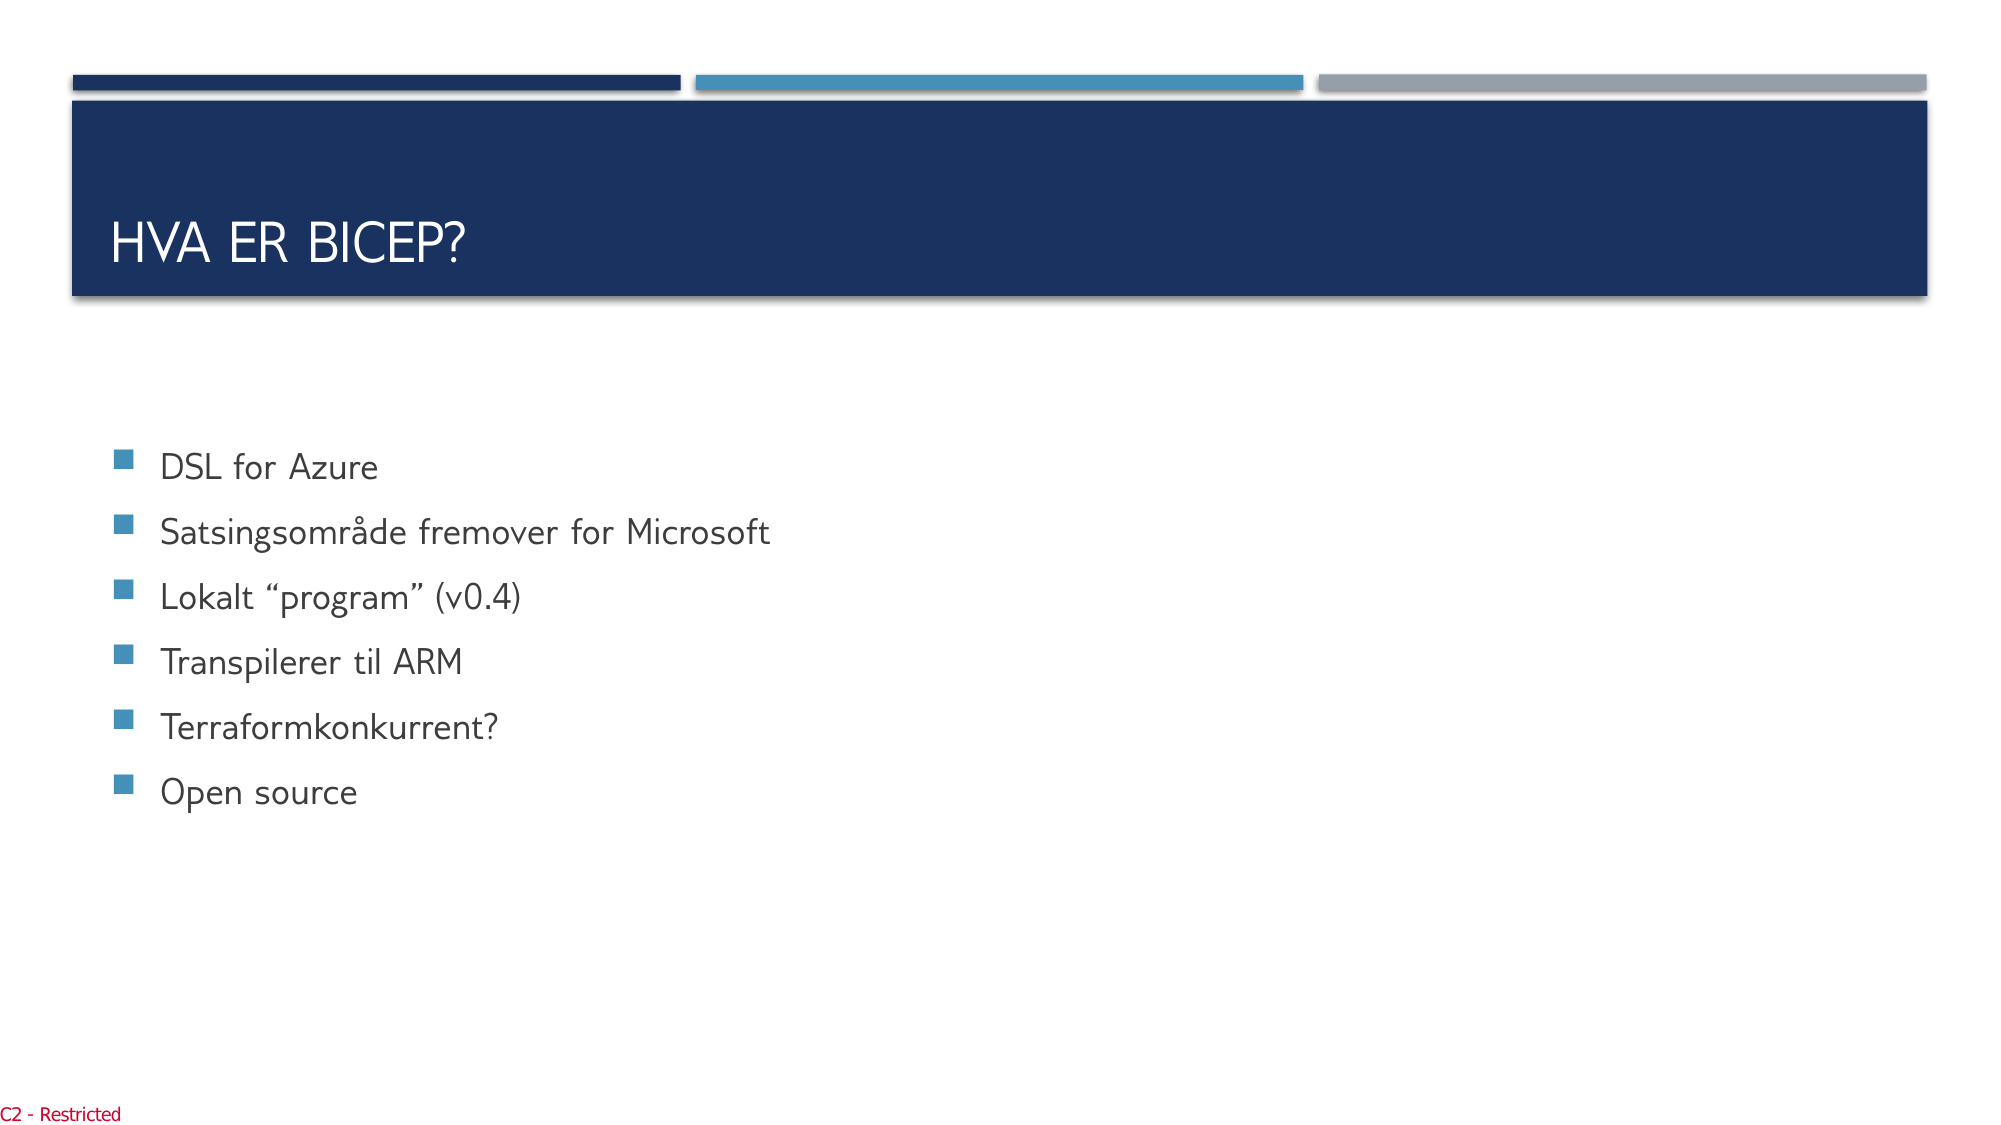

# Hva er Bicep?
DSL for Azure
Satsingsområde fremover for Microsoft
Lokalt “program” (v0.4)
Transpilerer til ARM
Terraformkonkurrent?
Open source